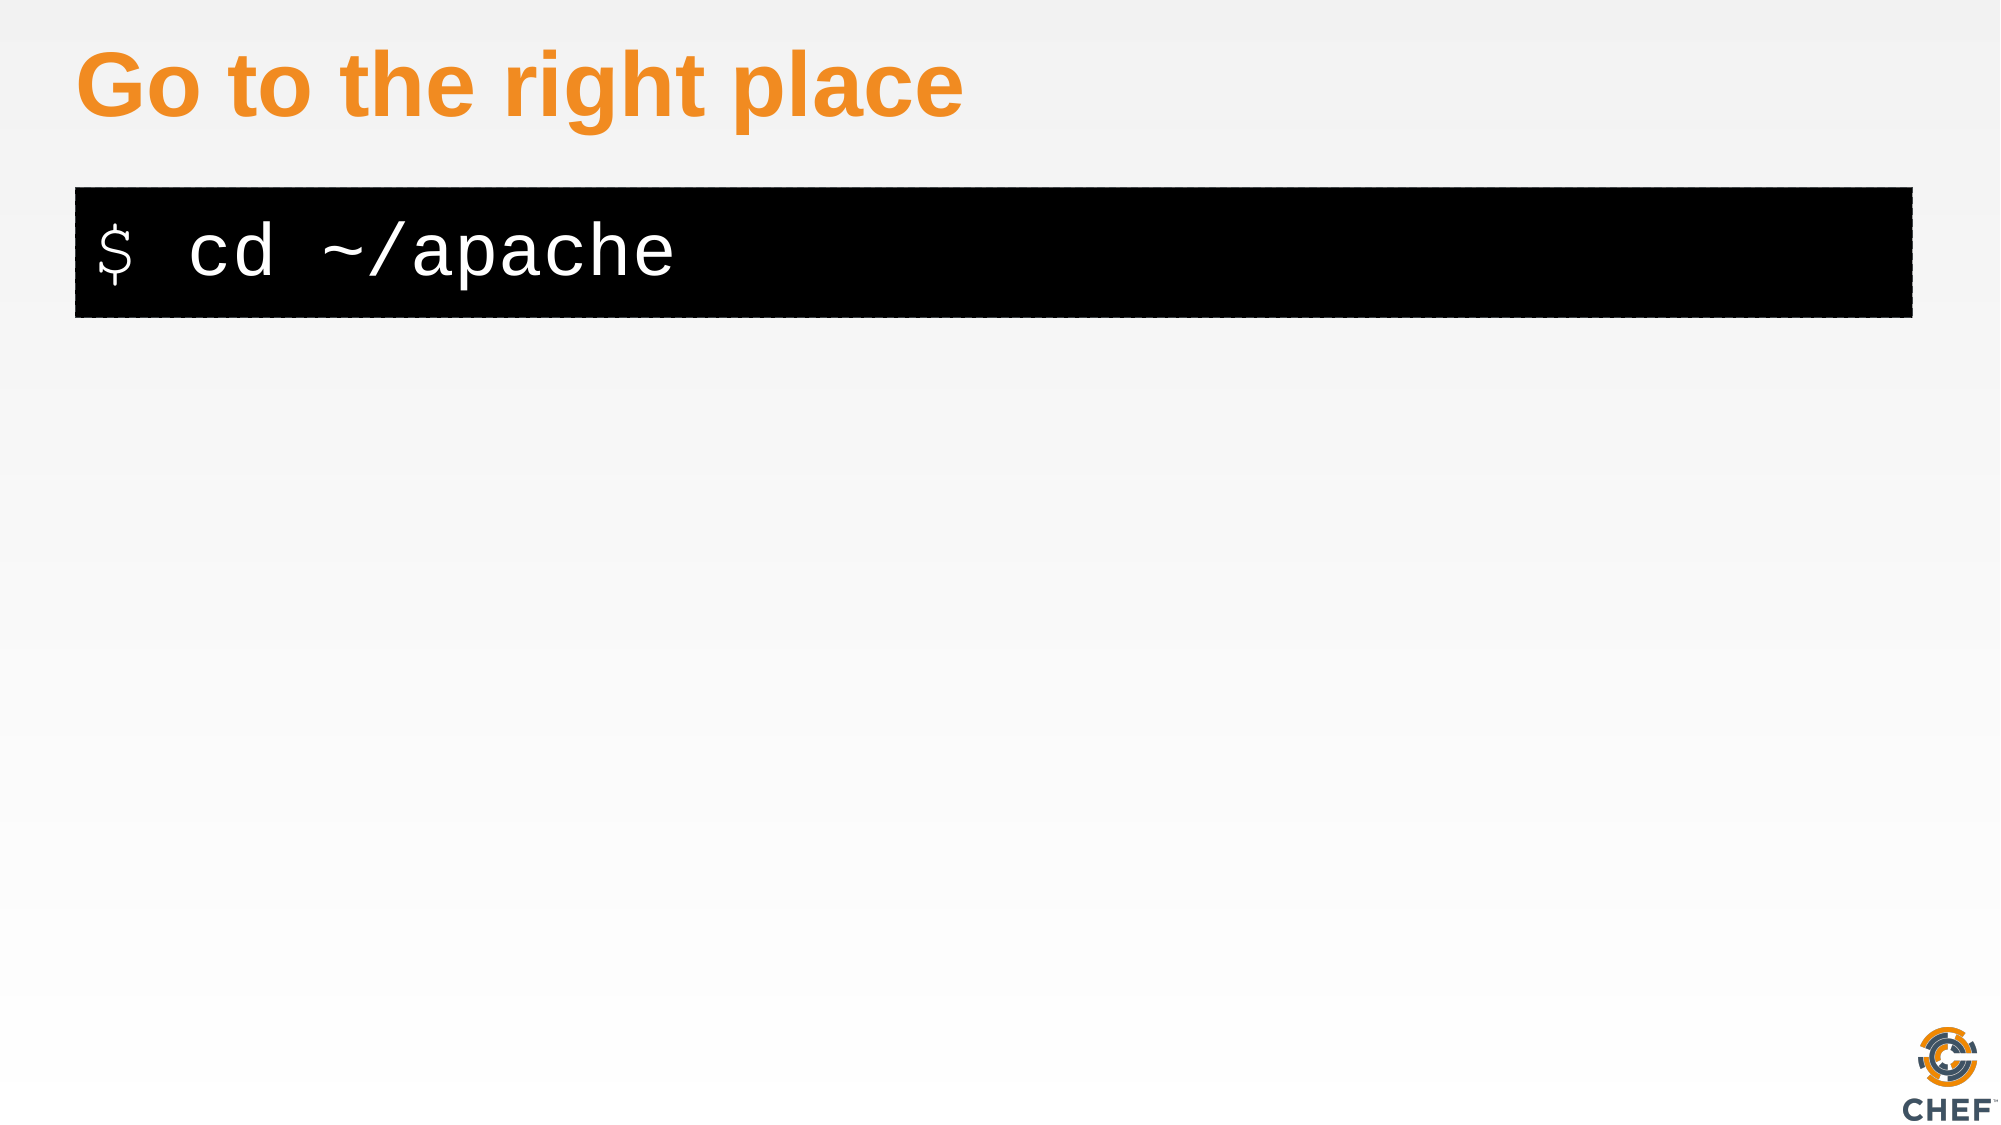

# Go to the right place
cd ~/apache